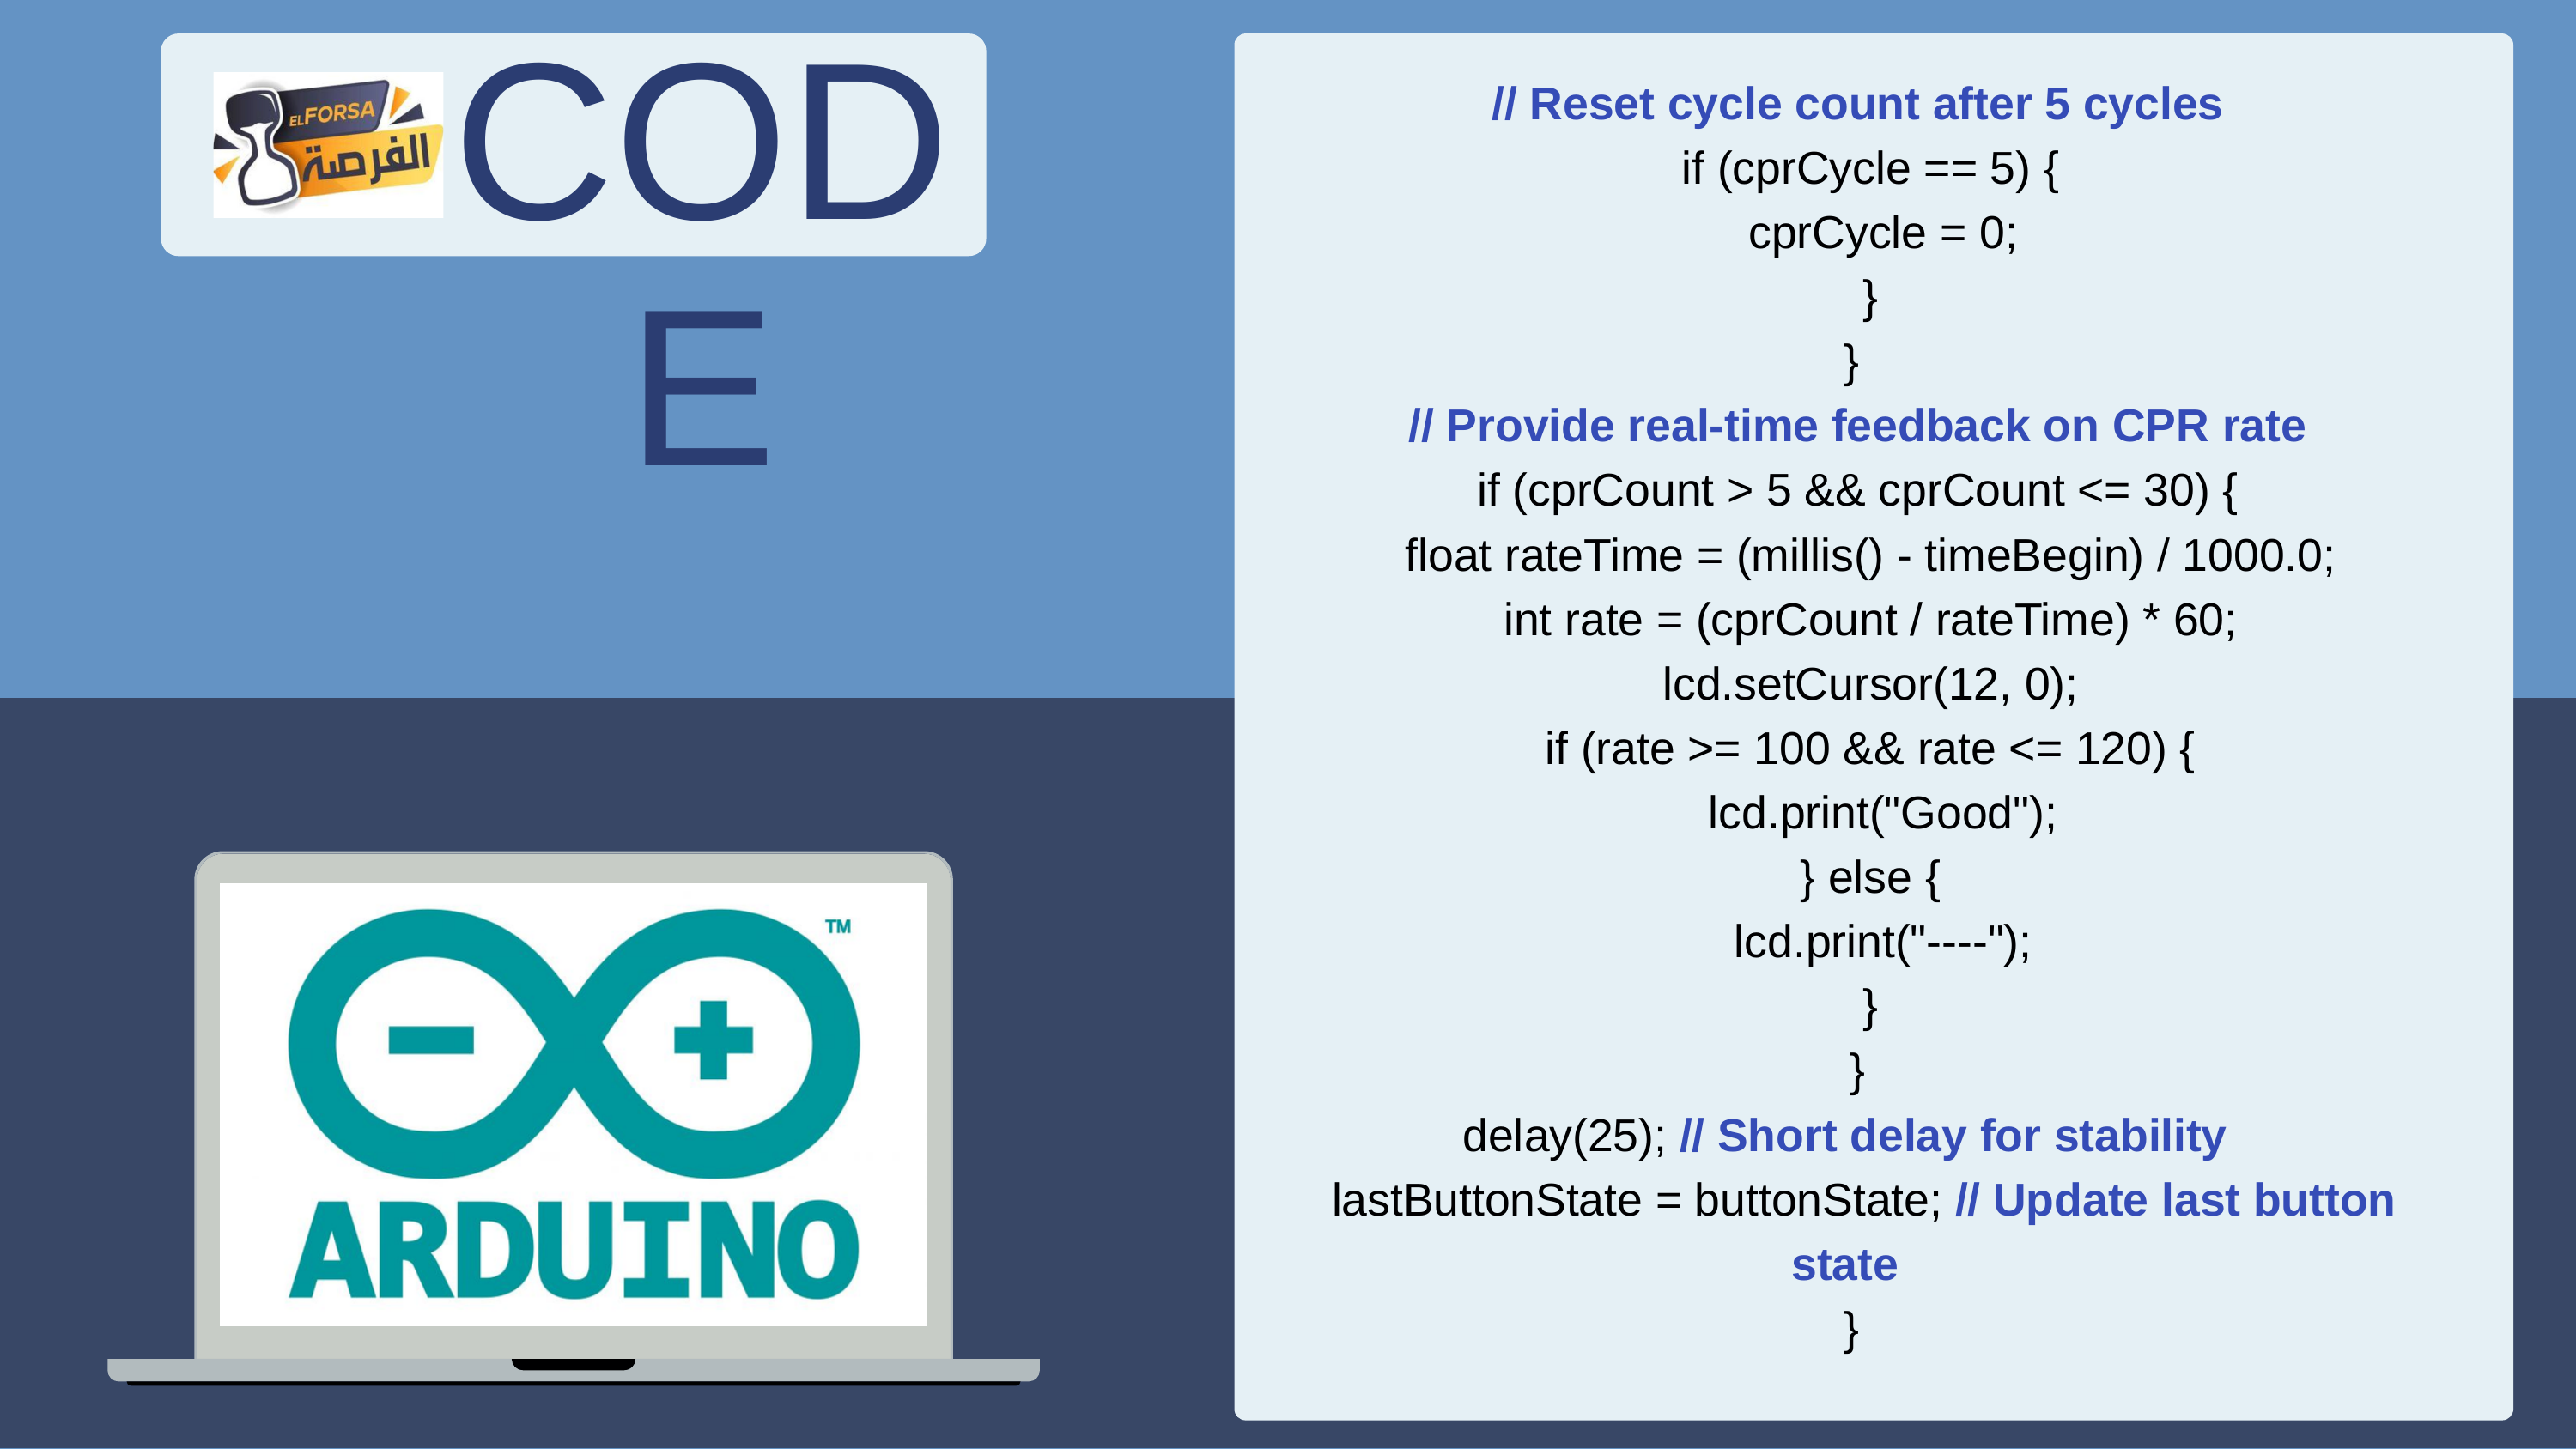

CODE

  // Reset cycle count after 5 cycles
    if (cprCycle == 5) {
      cprCycle = 0;
    }
  }
  // Provide real-time feedback on CPR rate
  if (cprCount > 5 && cprCount <= 30) {
    float rateTime = (millis() - timeBegin) / 1000.0;
    int rate = (cprCount / rateTime) * 60;
    lcd.setCursor(12, 0);
    if (rate >= 100 && rate <= 120) {
      lcd.print("Good");
    } else {
      lcd.print("----");
    }
  }
delay(25); // Short delay for stability
  lastButtonState = buttonState; // Update last button state
}